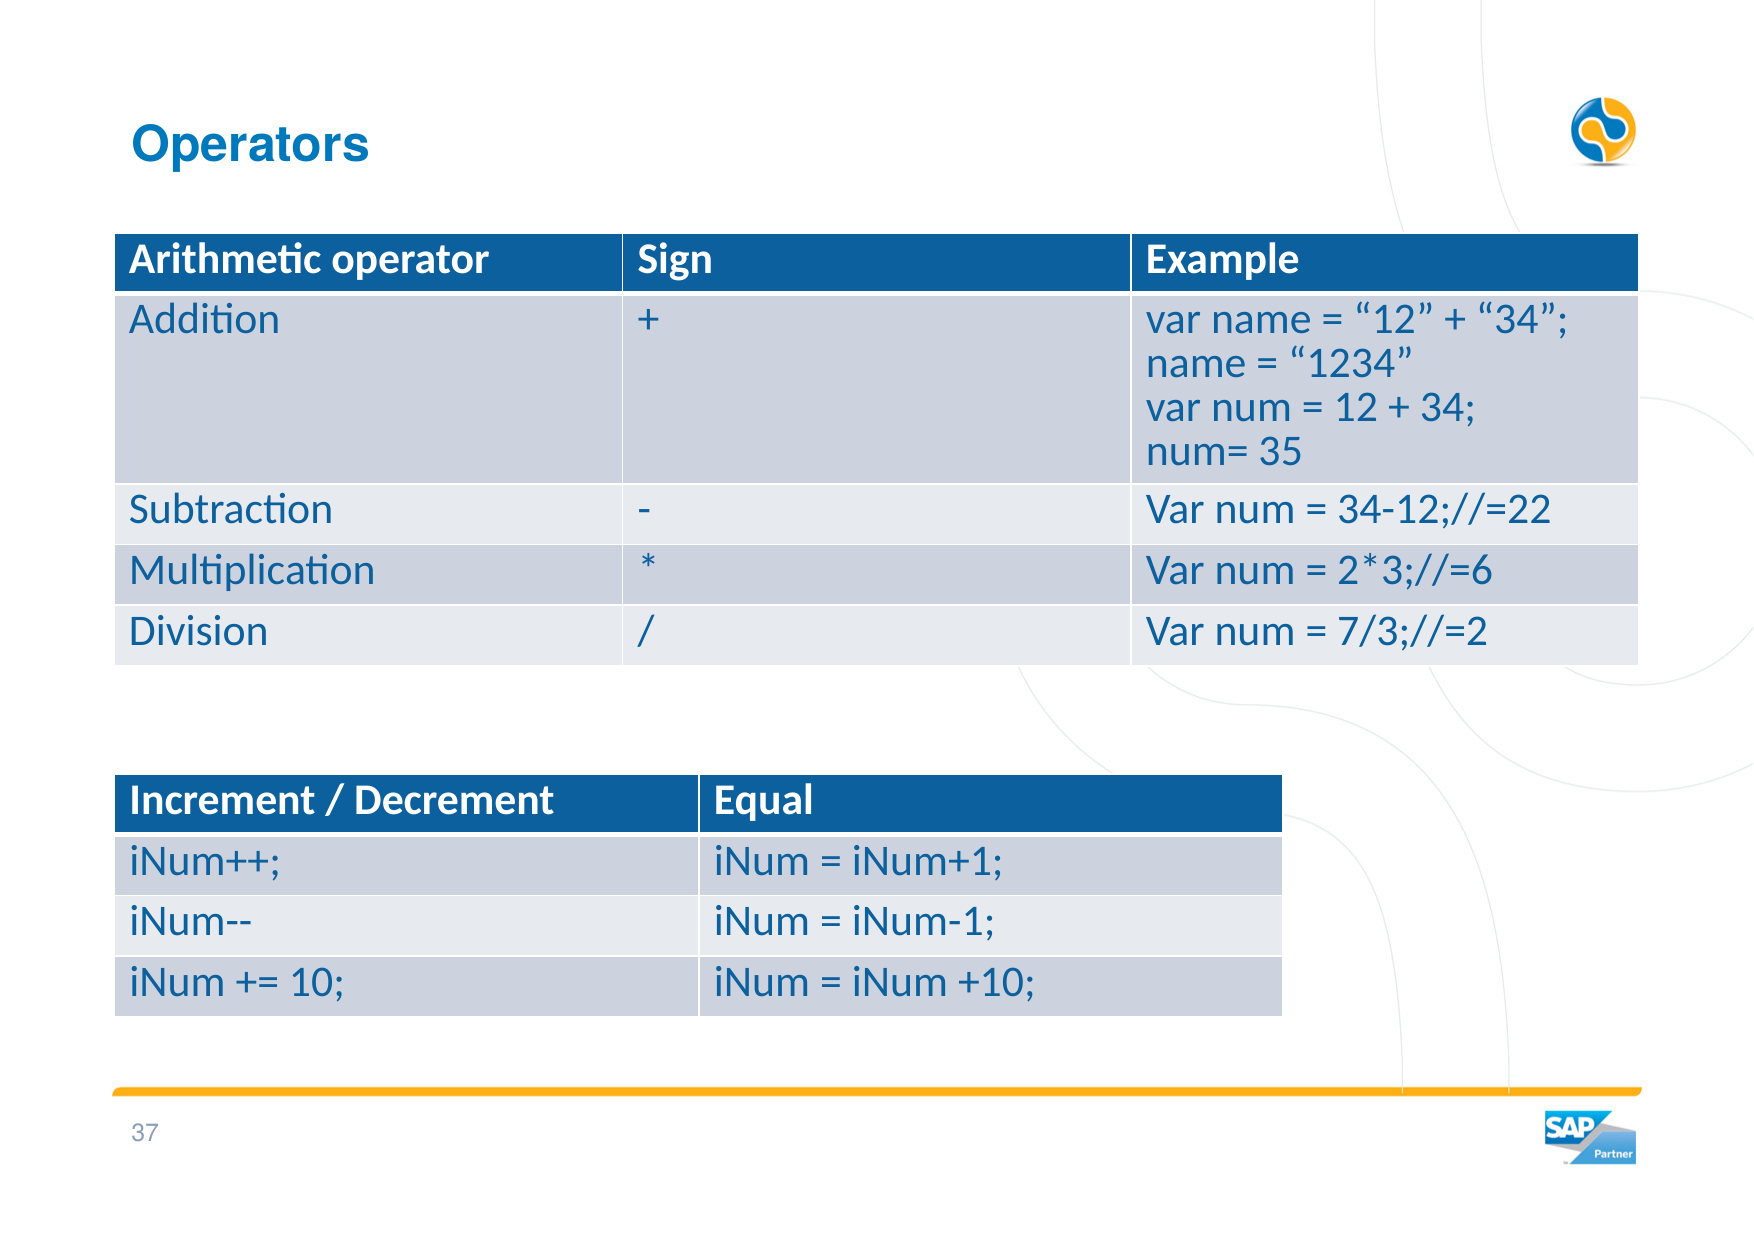

# Operators
| Arithmetic operator | Sign | Example |
| --- | --- | --- |
| Addition | + | var name = “12” + “34”; name = “1234” var num = 12 + 34; num= 35 |
| Subtraction | - | Var num = 34-12;//=22 |
| Multiplication | \* | Var num = 2\*3;//=6 |
| Division | / | Var num = 7/3;//=2 |
| Increment / Decrement | Equal |
| --- | --- |
| iNum++; | iNum = iNum+1; |
| iNum-- | iNum = iNum-1; |
| iNum += 10; | iNum = iNum +10; |
37